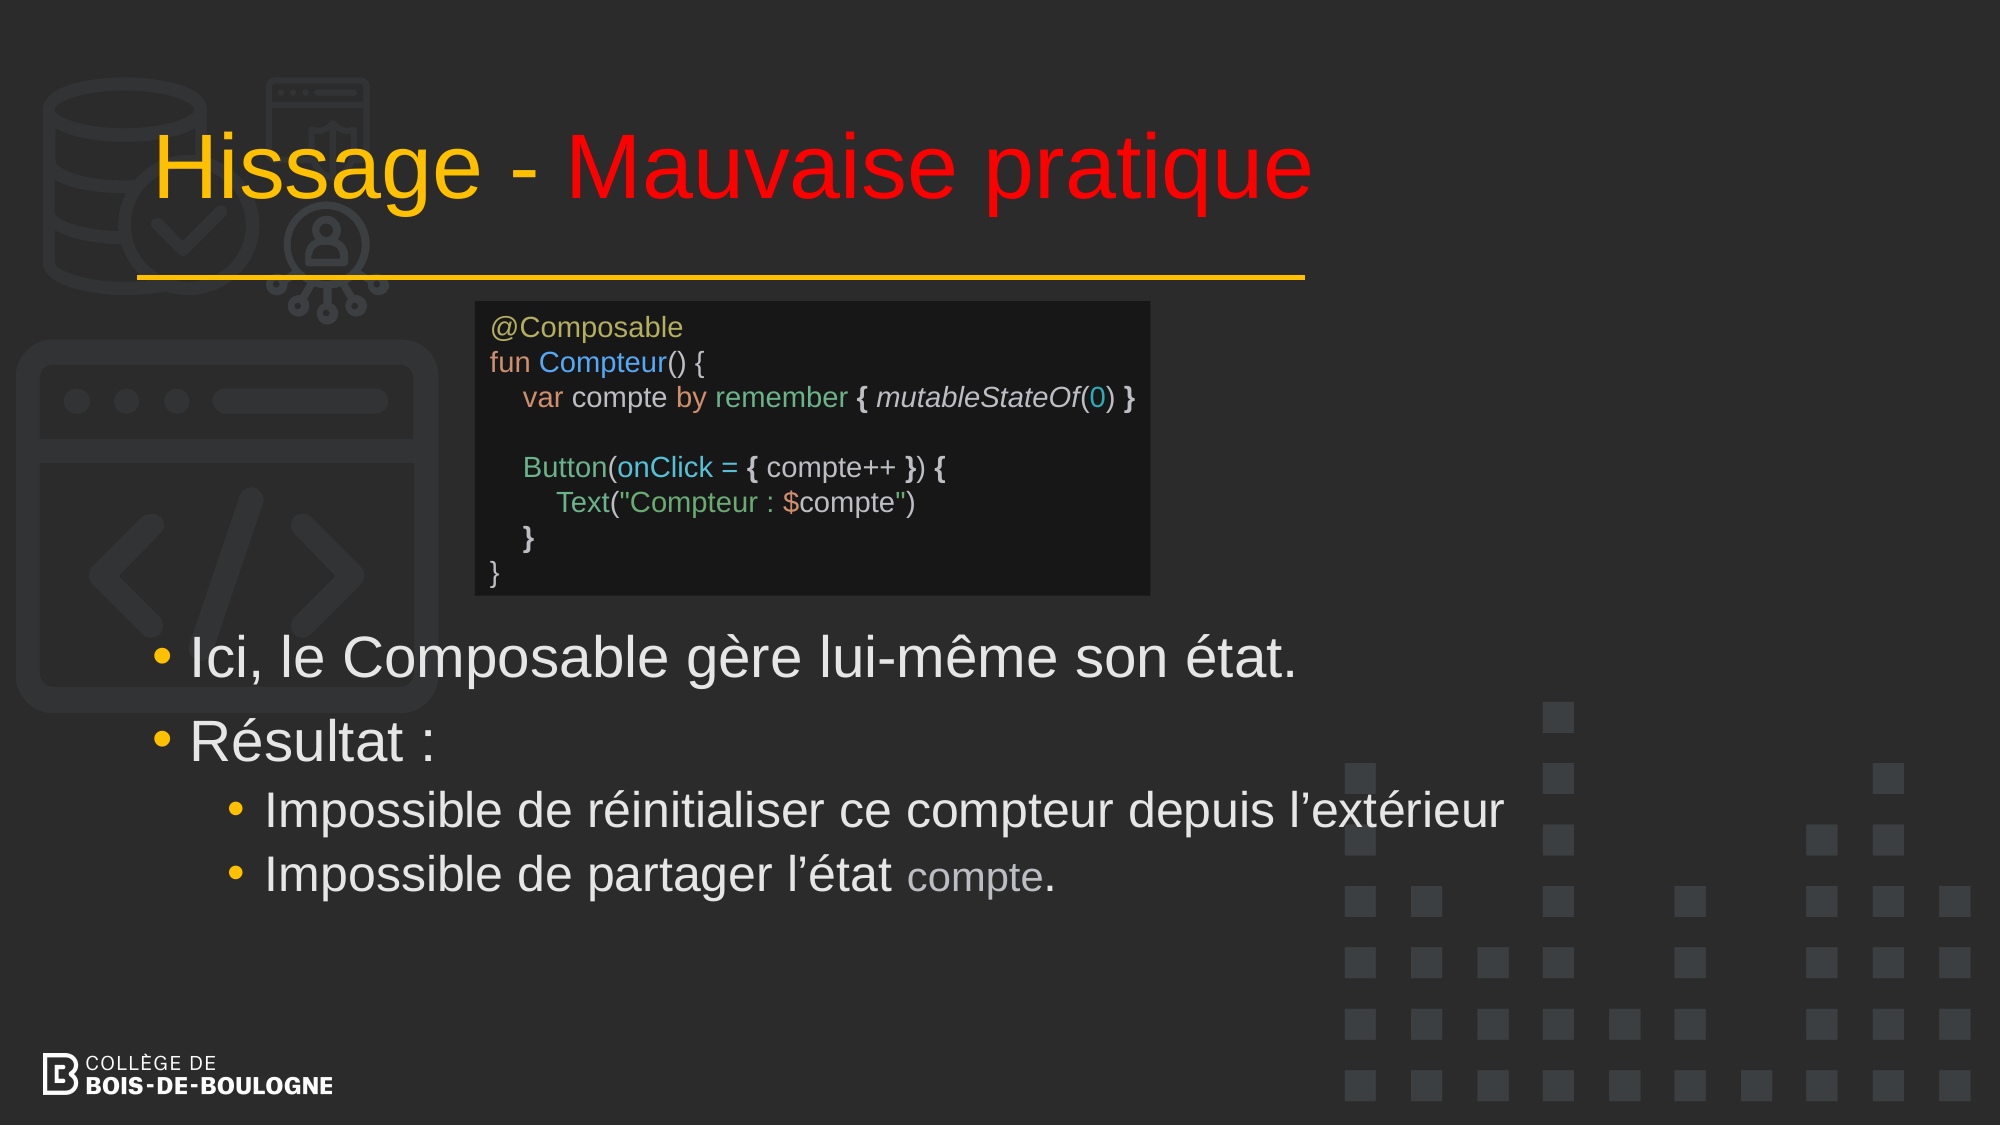

# Hissage - Mauvaise pratique
@Composable
fun Compteur() {
    var compte by remember { mutableStateOf(0) }

    Button(onClick = { compte++ }) {
        Text("Compteur : $compte")
    }
}
Ici, le Composable gère lui-même son état.
Résultat :
Impossible de réinitialiser ce compteur depuis l’extérieur
Impossible de partager l’état compte.